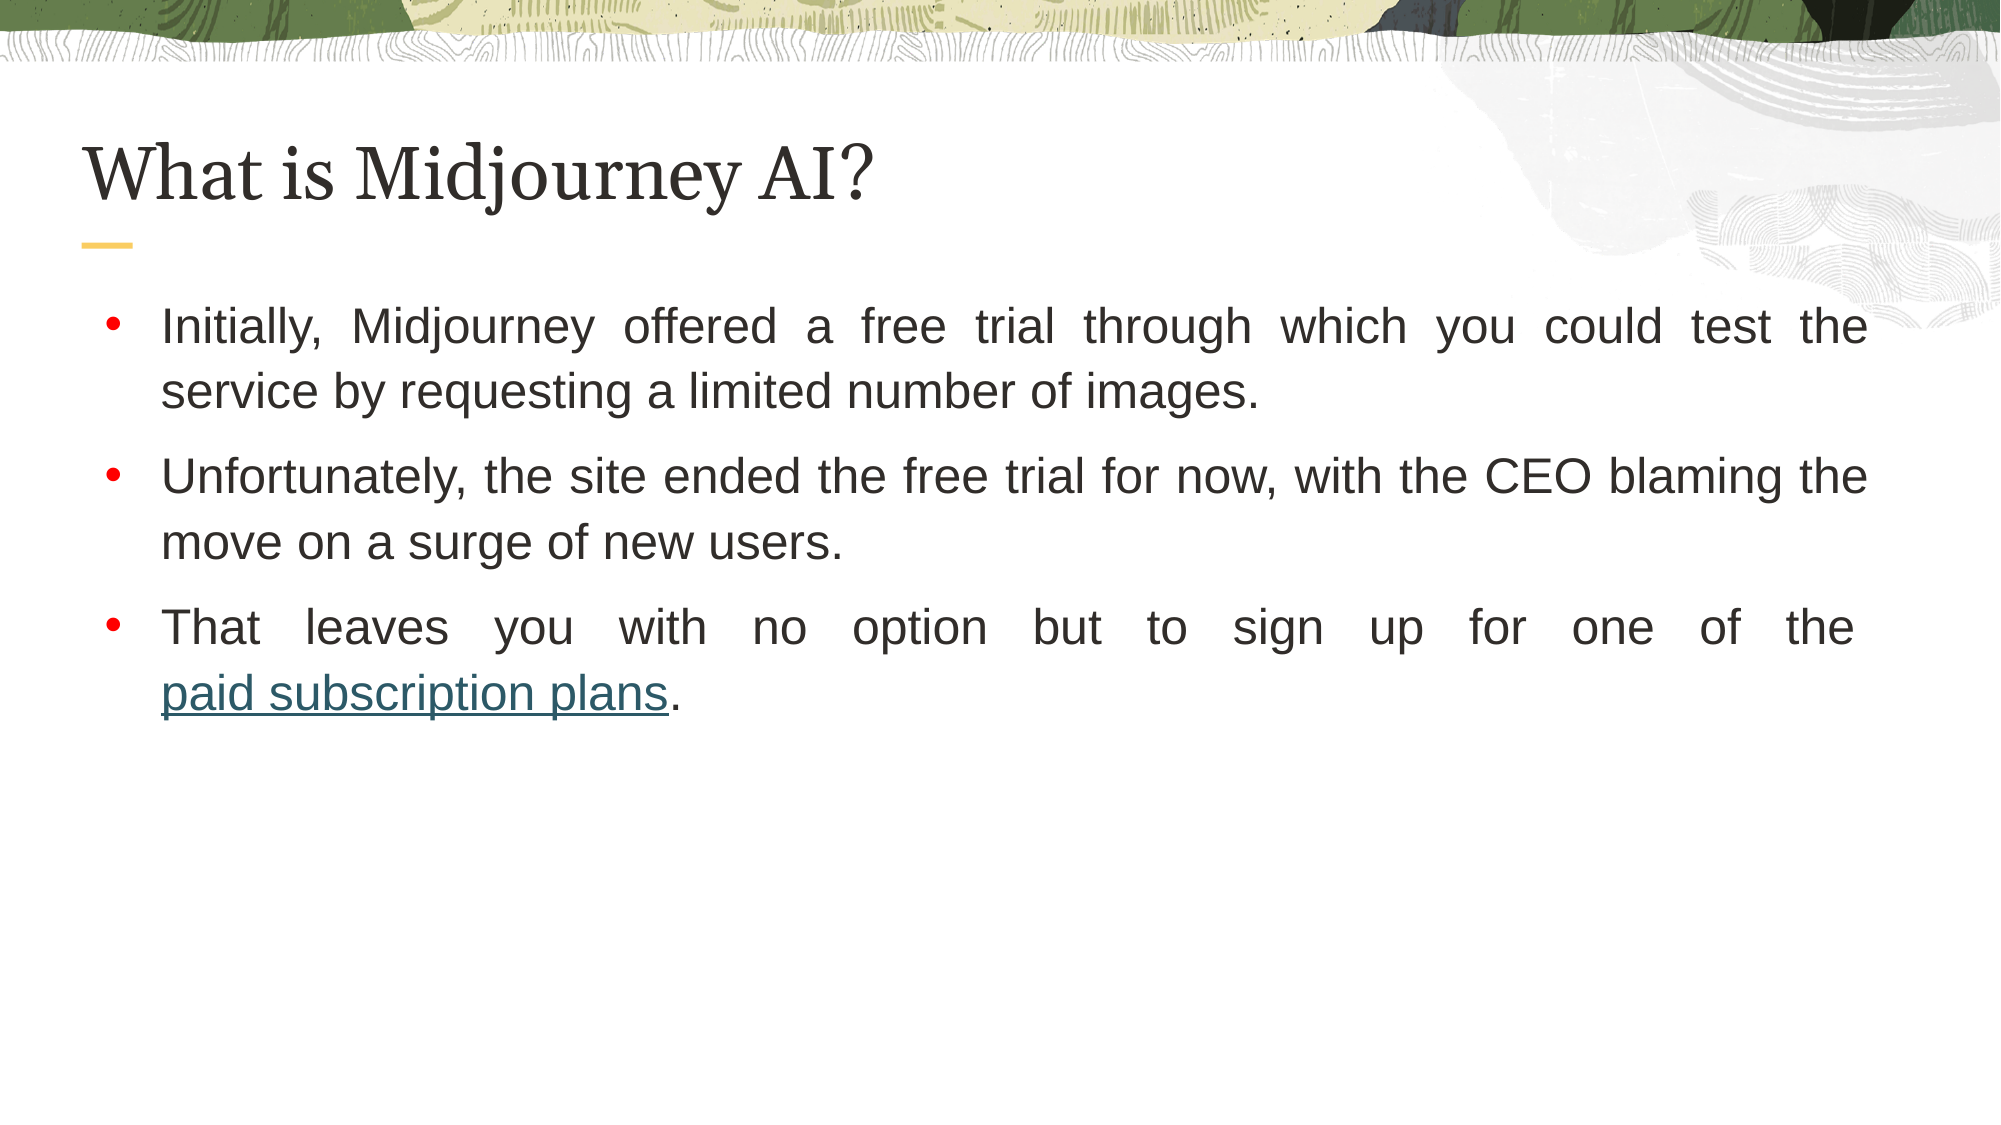

# What is Midjourney AI?
Initially, Midjourney offered a free trial through which you could test the service by requesting a limited number of images.
Unfortunately, the site ended the free trial for now, with the CEO blaming the move on a surge of new users.
That leaves you with no option but to sign up for one of the paid subscription plans.